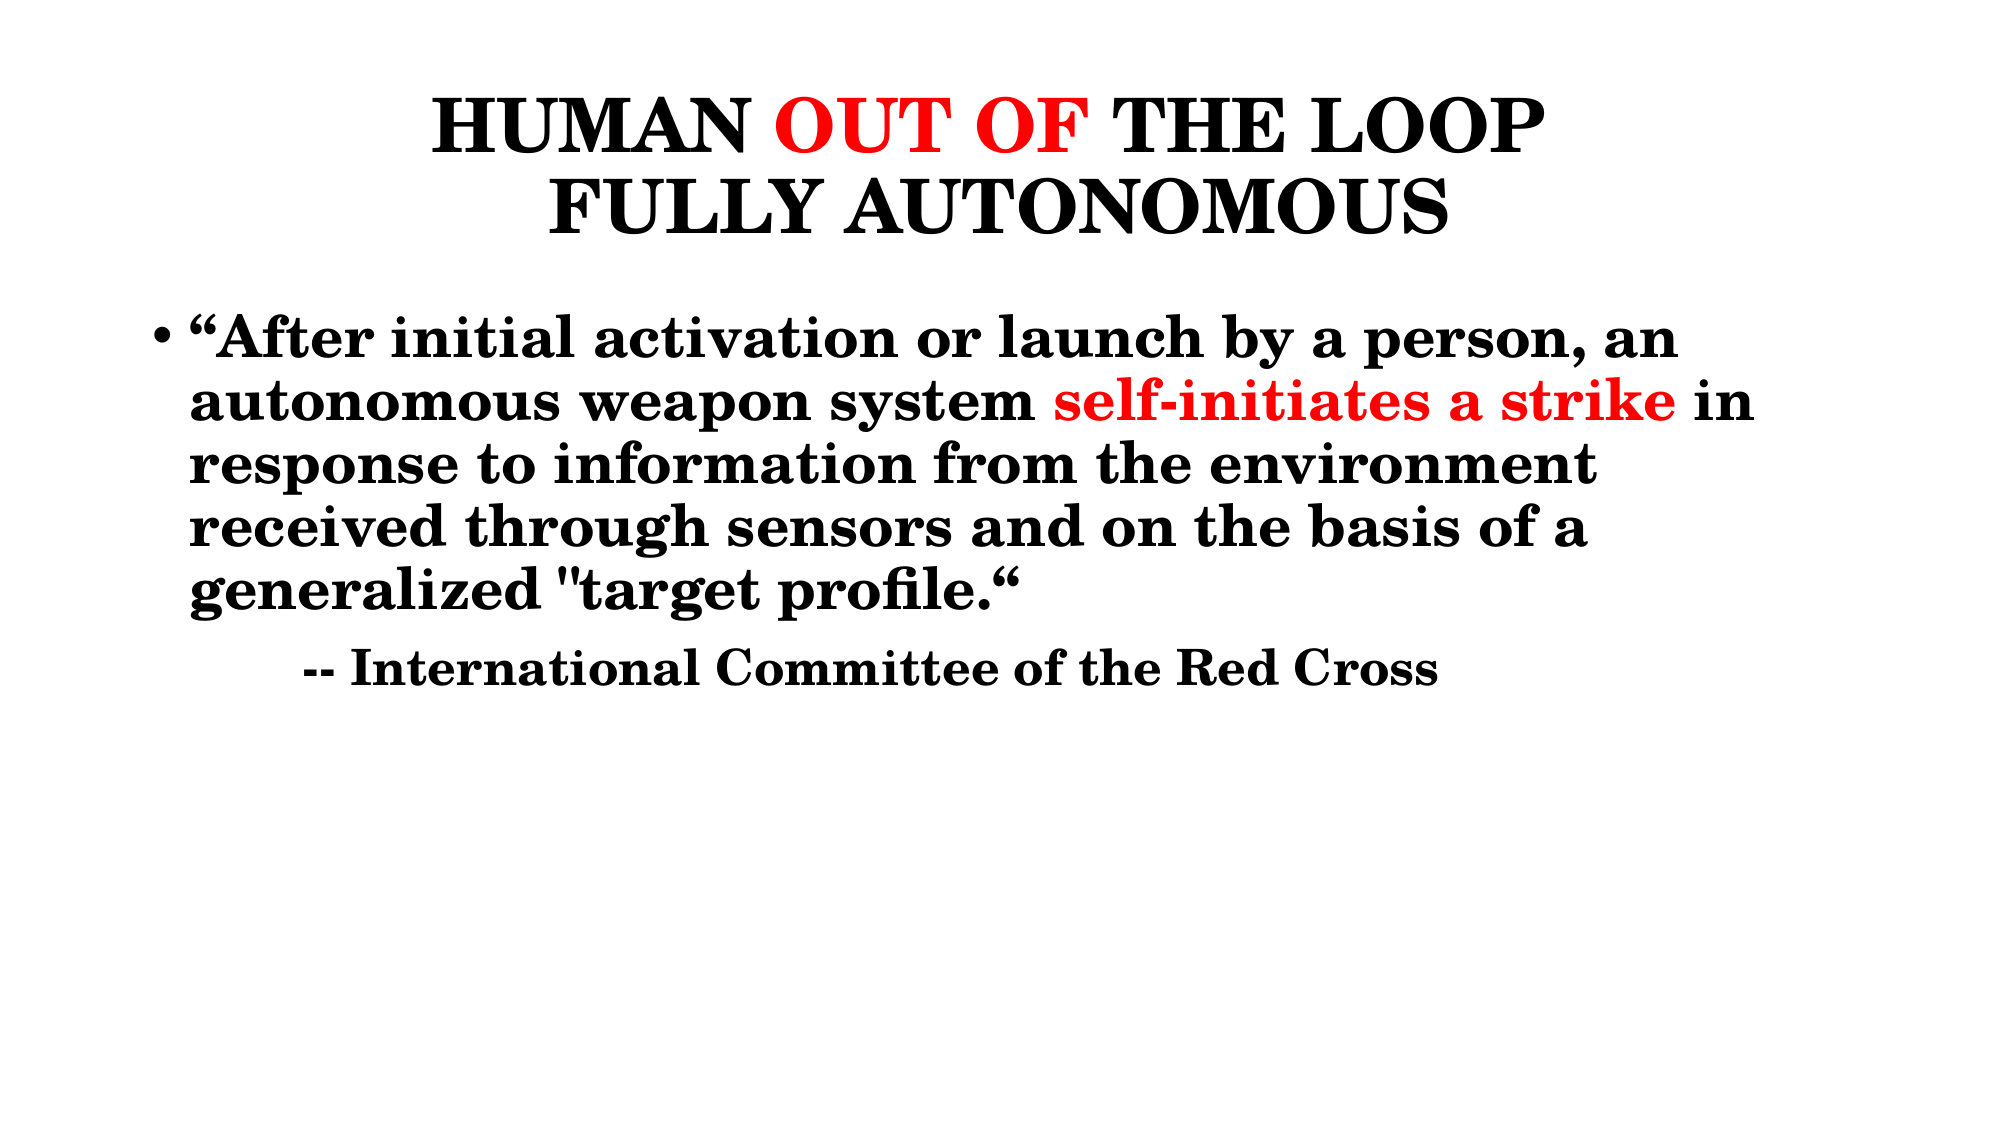

# HUMAN OUT OF THE LOOP FULLY AUTONOMOUS
“After initial activation or launch by a person, an autonomous weapon system self-initiates a strike in response to information from the environment received through sensors and on the basis of a generalized "target profile.“
	-- International Committee of the Red Cross